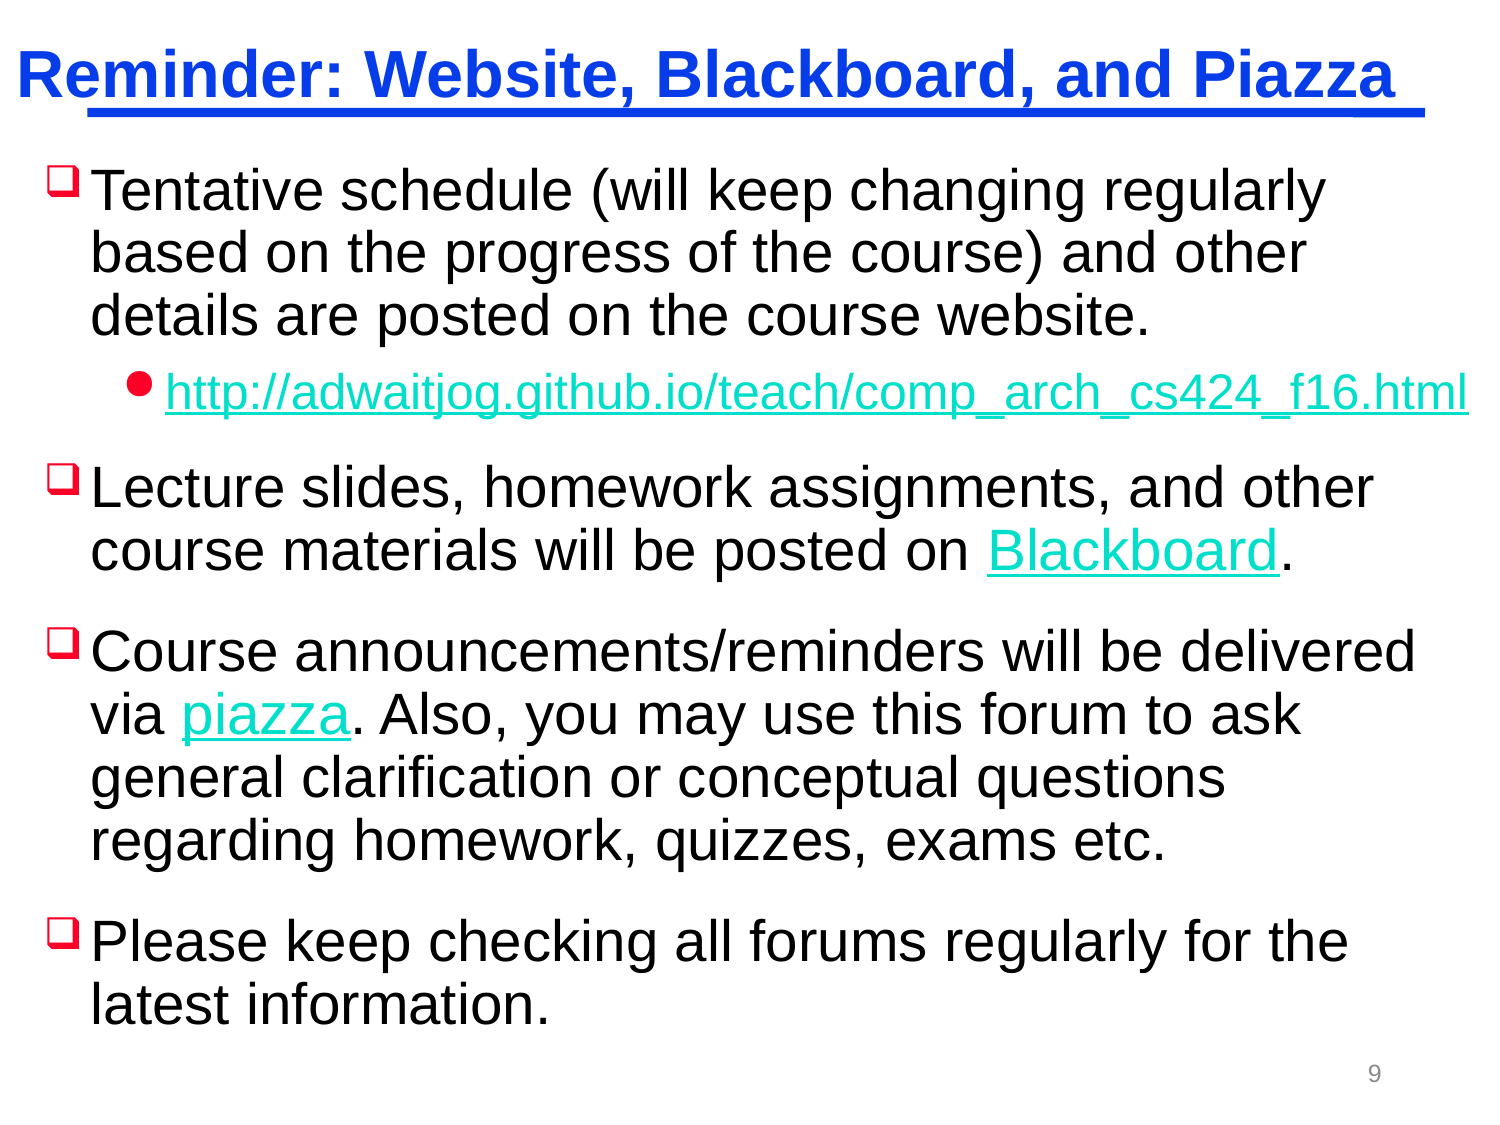

# Reminder: Website, Blackboard, and Piazza
Tentative schedule (will keep changing regularly based on the progress of the course) and other details are posted on the course website.
http://adwaitjog.github.io/teach/comp_arch_cs424_f16.html
Lecture slides, homework assignments, and other course materials will be posted on Blackboard.
Course announcements/reminders will be delivered via piazza. Also, you may use this forum to ask general clarification or conceptual questions regarding homework, quizzes, exams etc.
Please keep checking all forums regularly for the latest information.
9